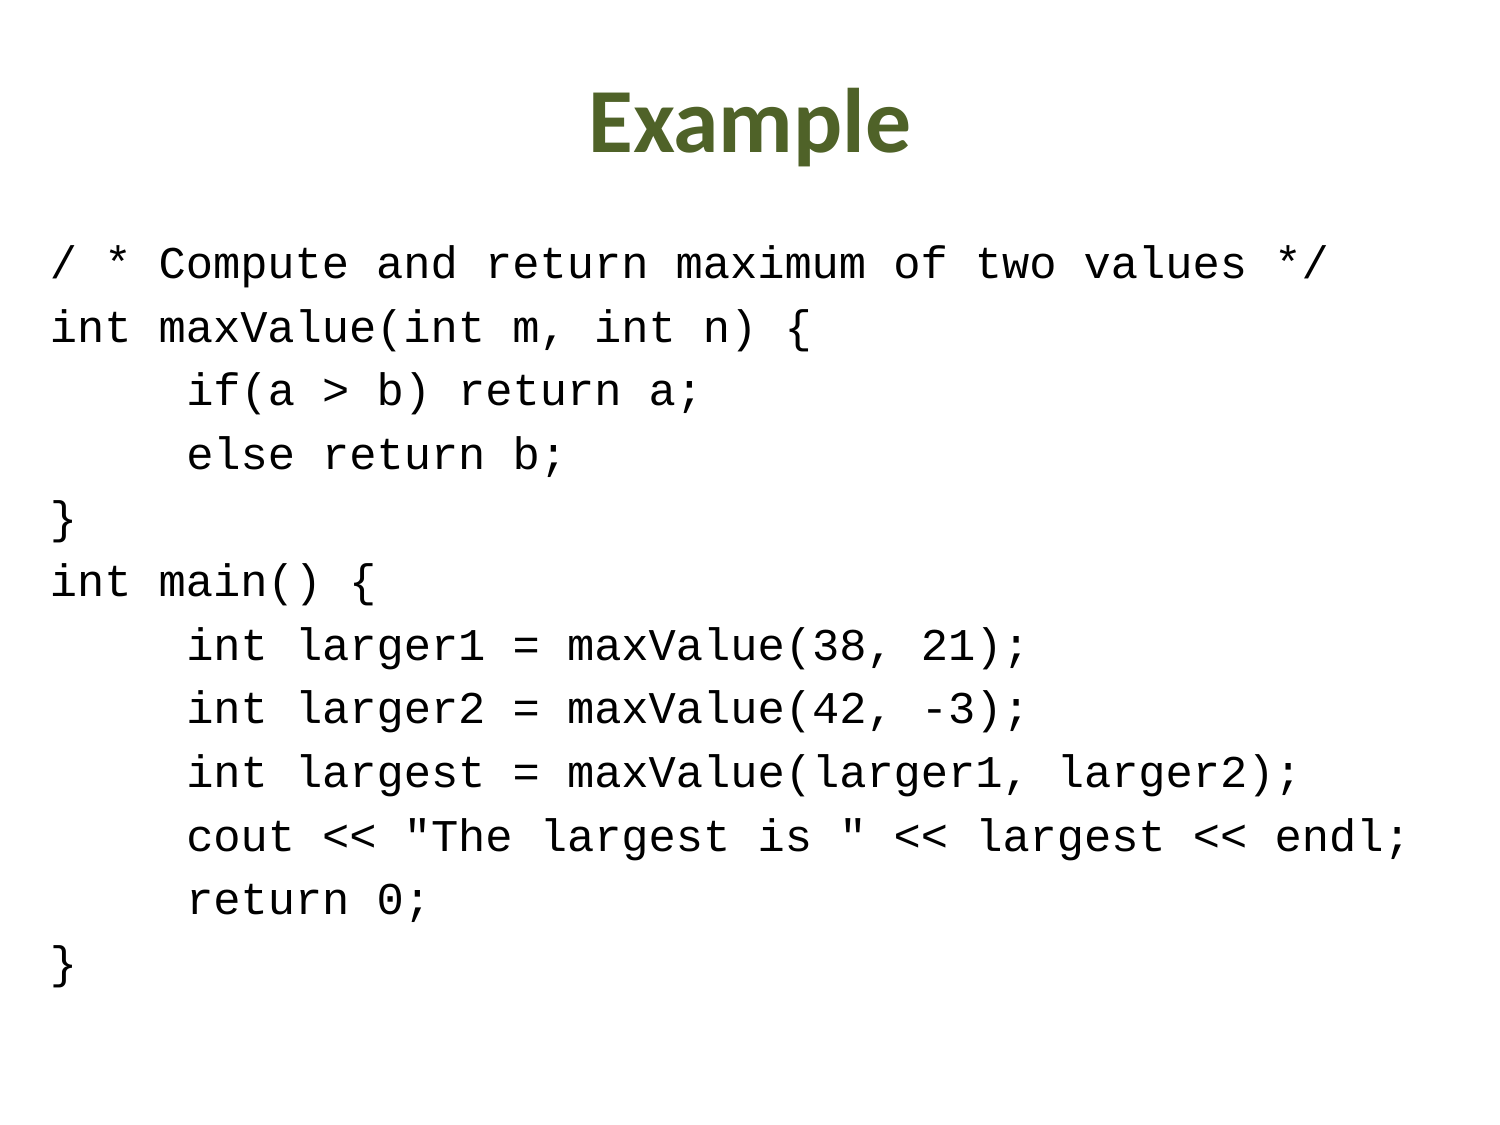

# Example
/ * Compute and return maximum of two values */
int maxValue(int m, int n) {
	if(a > b) return a;
	else return b;
}
int main() {
	int larger1 = maxValue(38, 21);
	int larger2 = maxValue(42, -3);
	int largest = maxValue(larger1, larger2);
	cout << "The largest is " << largest << endl;
	return 0;
}